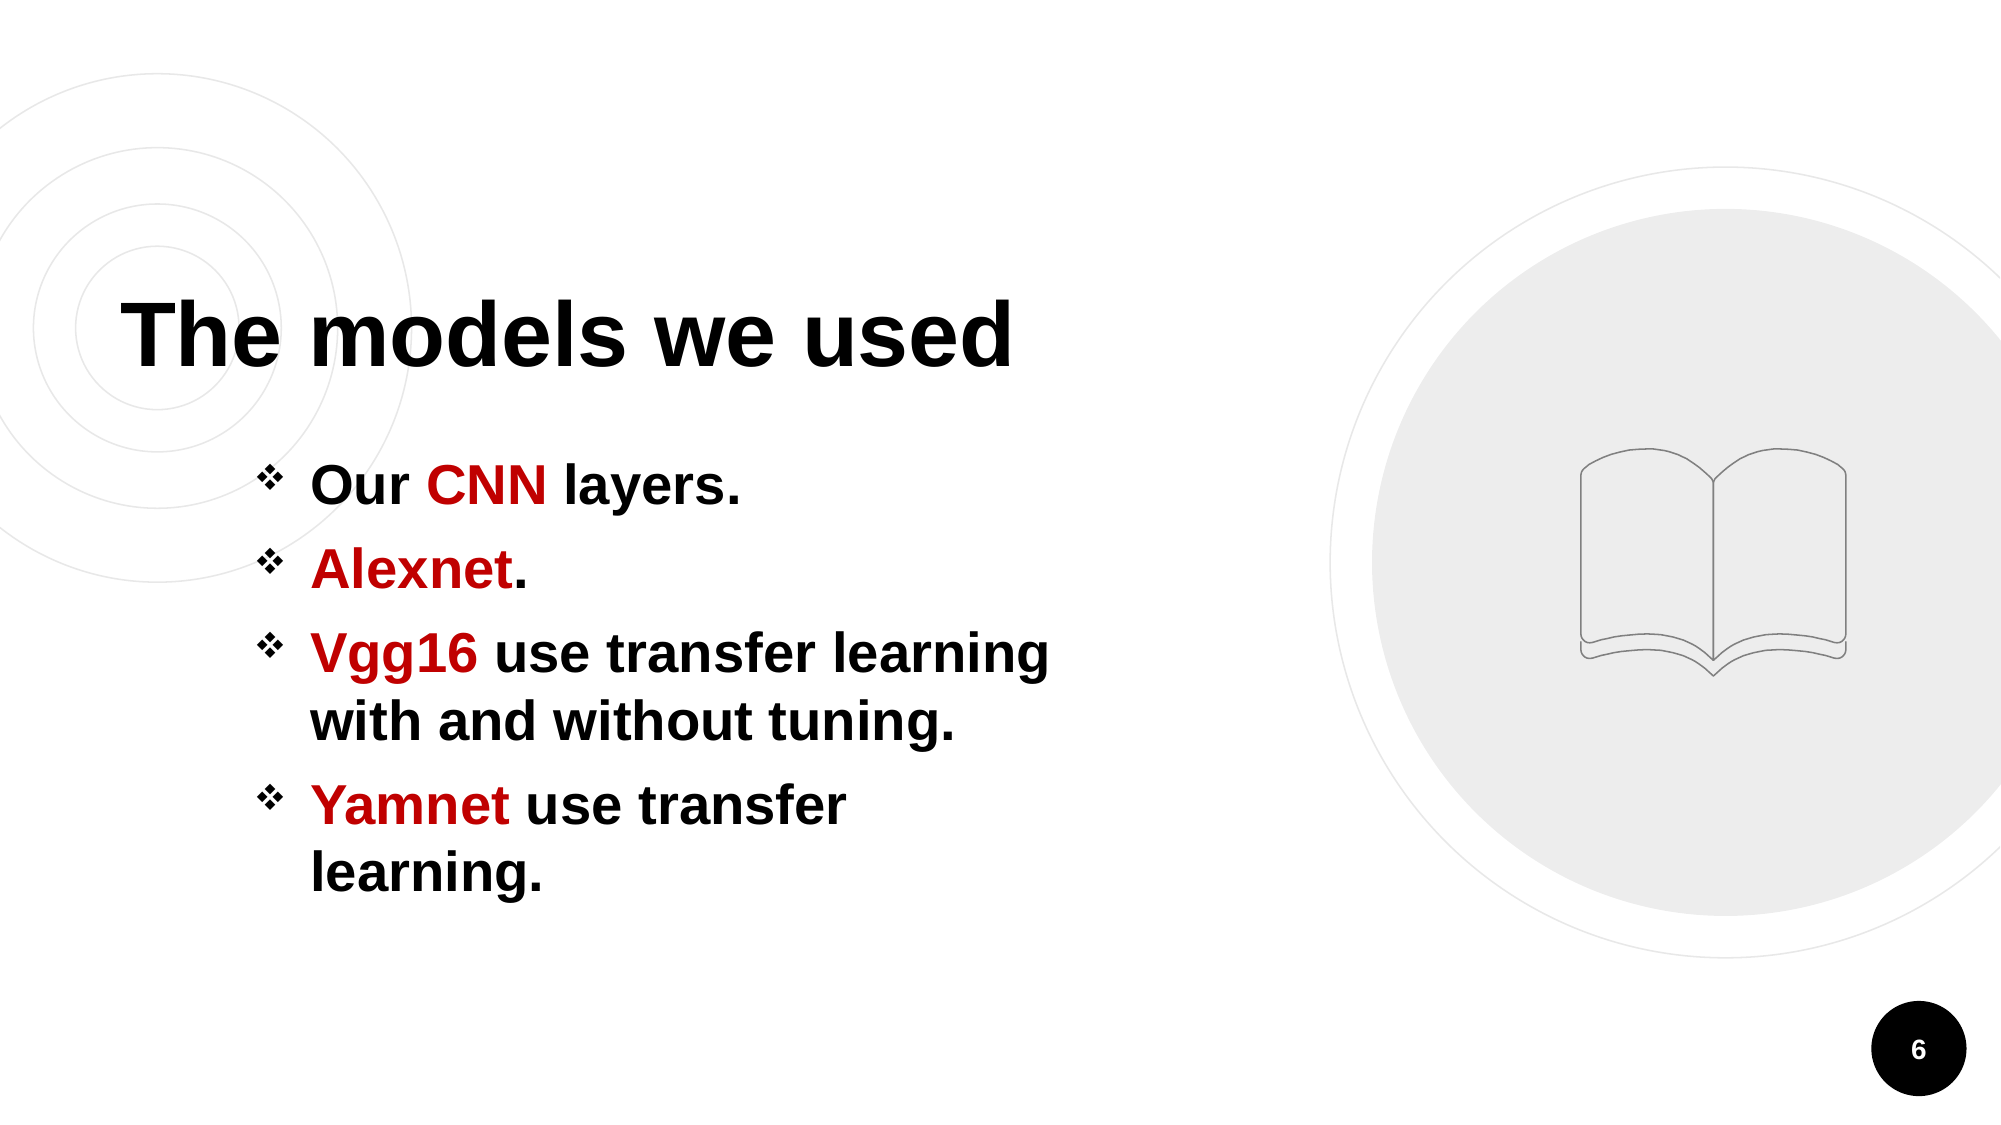

The models we used
Our CNN layers.
Alexnet.
Vgg16 use transfer learning with and without tuning.
Yamnet use transfer learning.

6